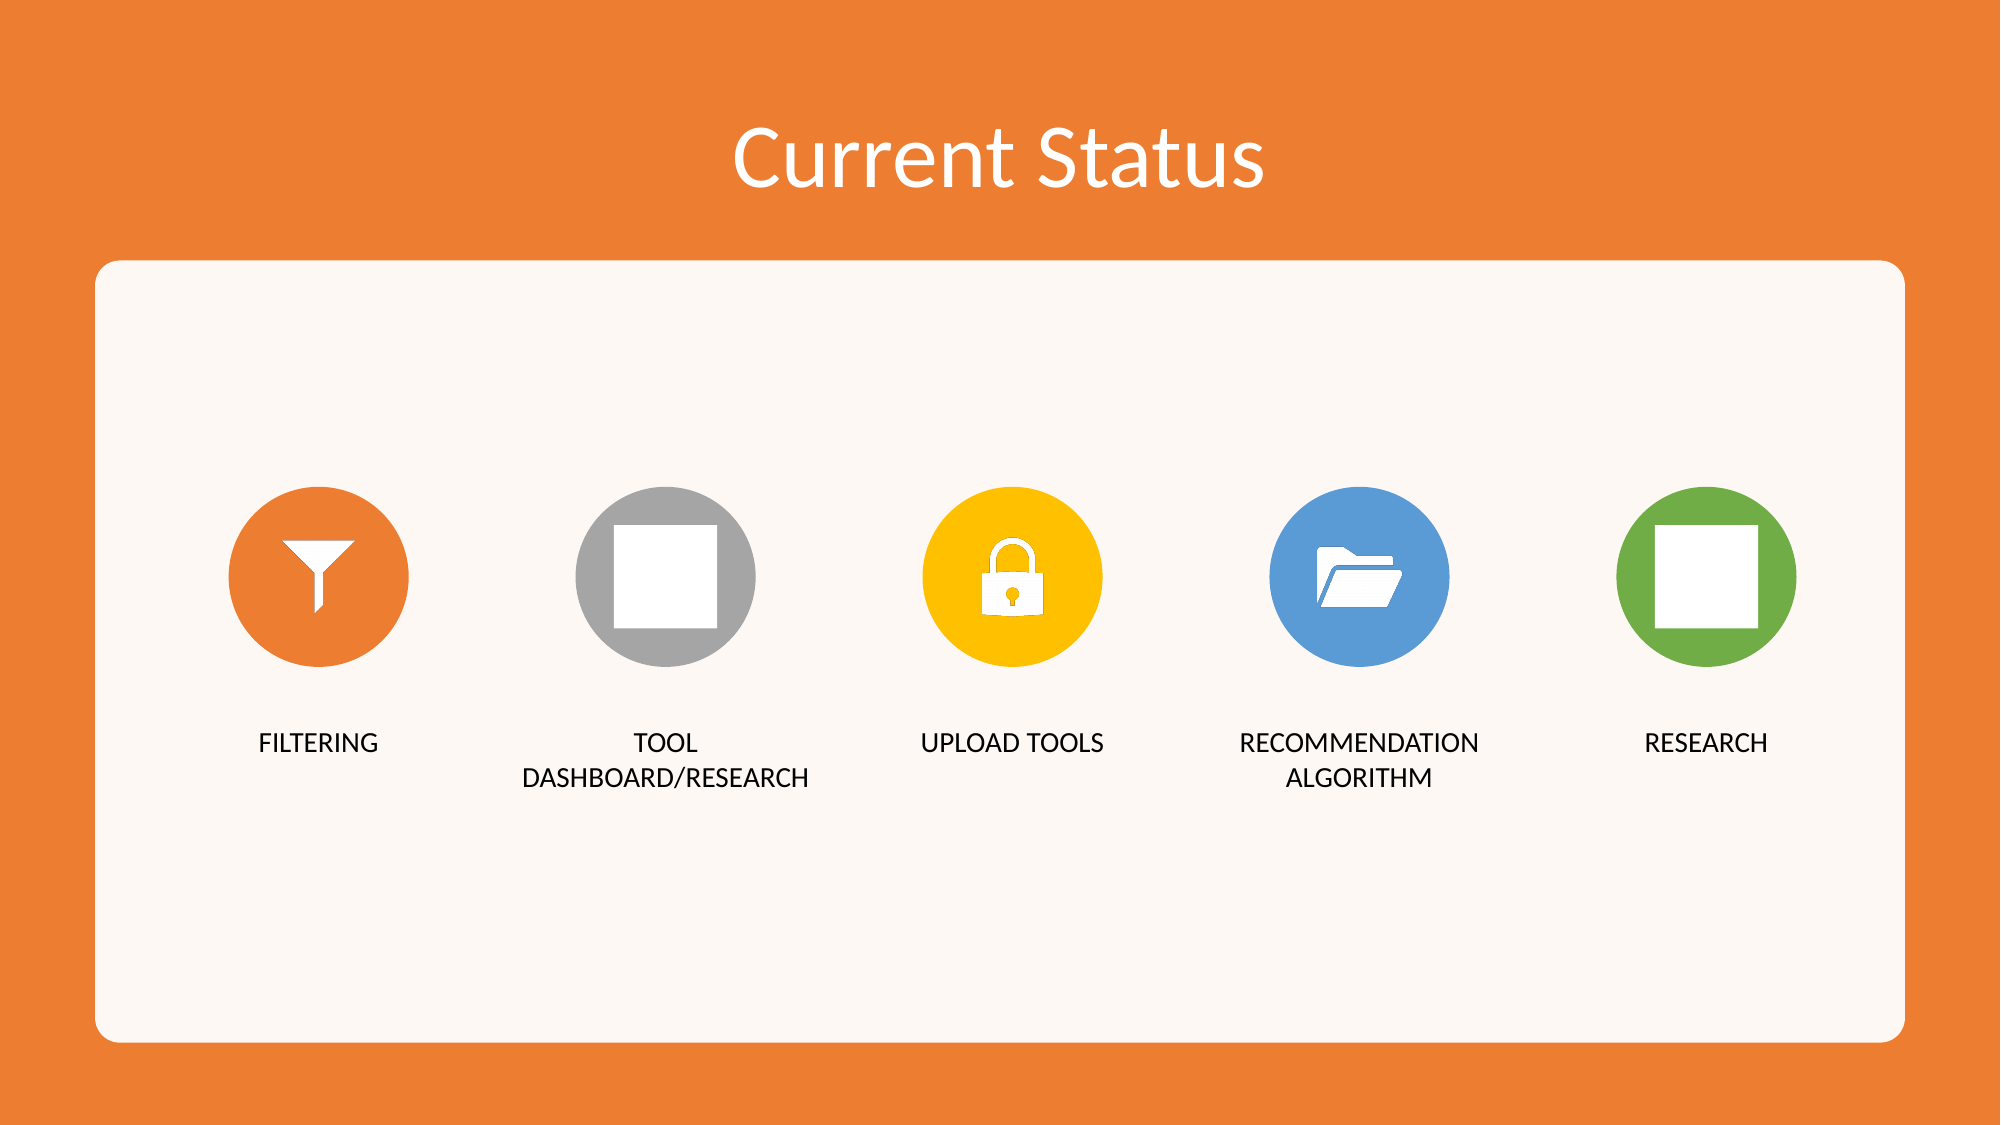

# Current Status

Filtering
Tool Dashboard/Research
Upload Tools
Recommendation Algorithm
Research